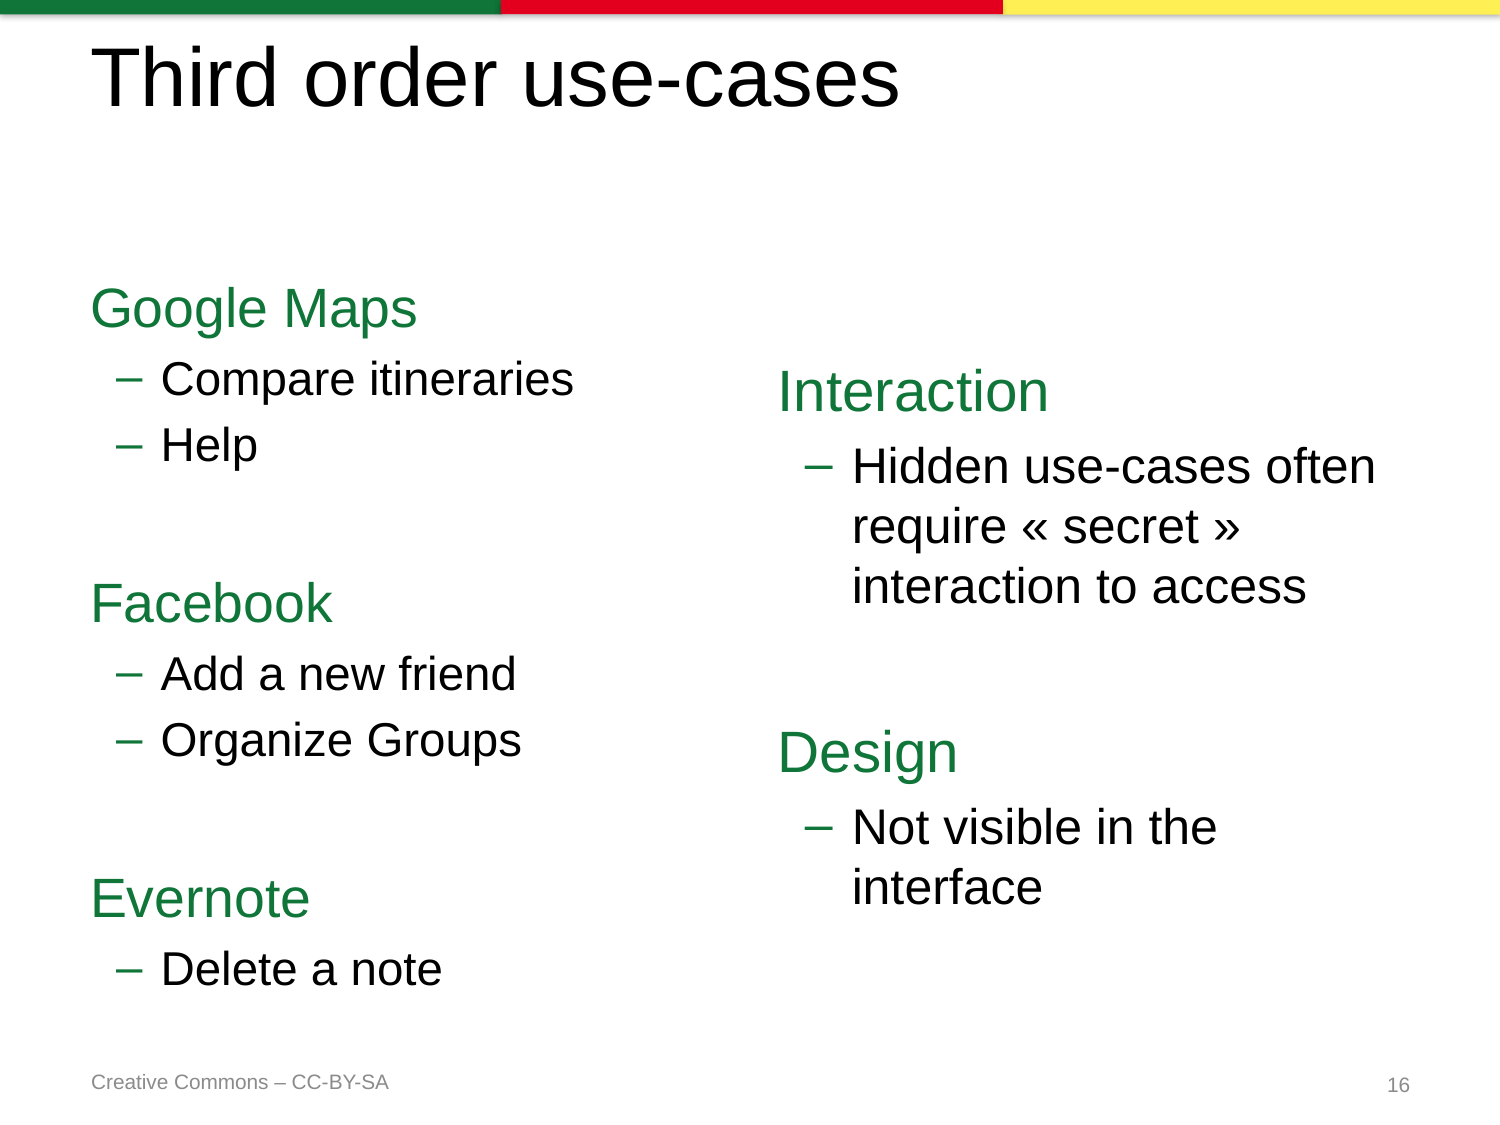

# Third order use-cases
Google Maps
Compare itineraries
Help

Facebook
Add a new friend
Organize Groups

Evernote
Delete a note
Interaction
Hidden use-cases often require « secret » interaction to access

Design
Not visible in the interface
16